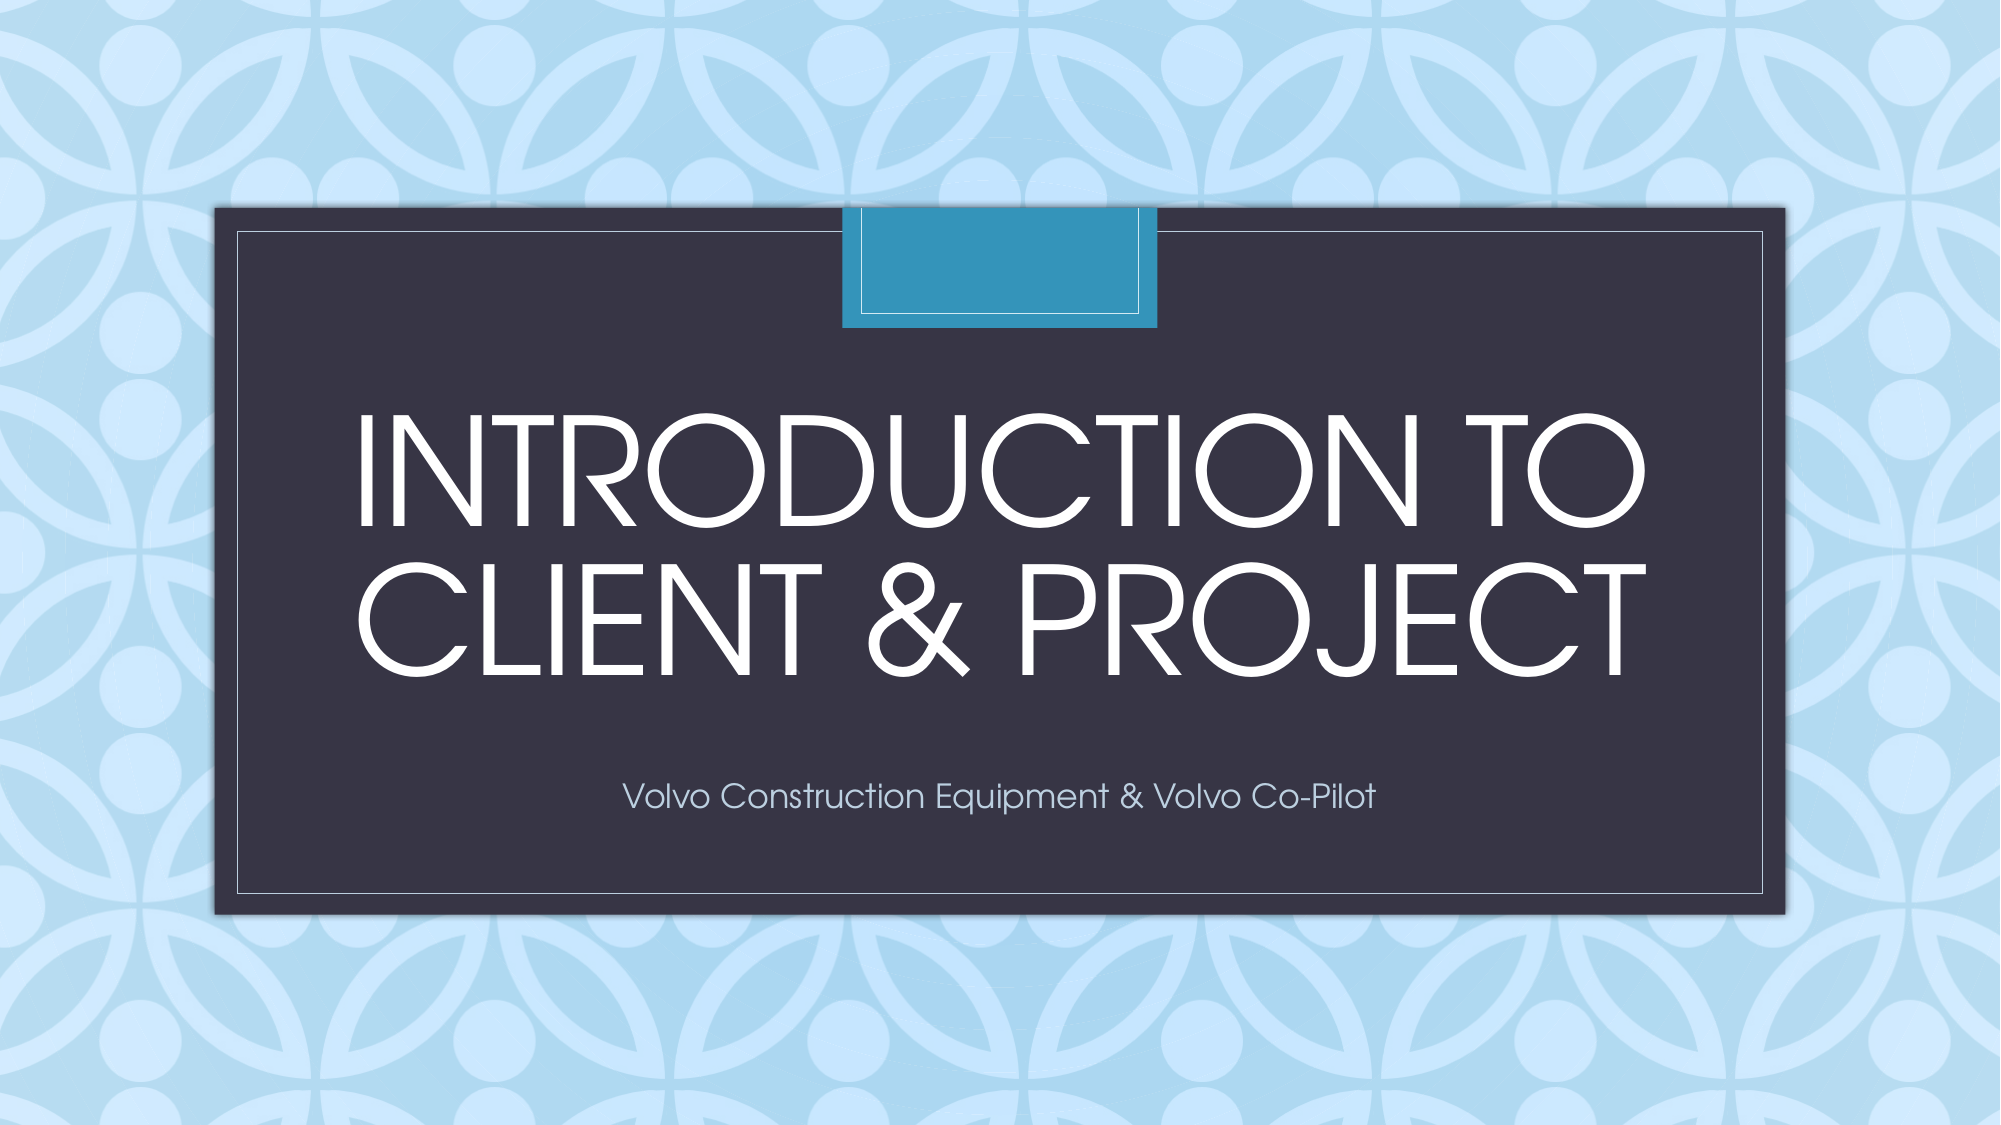

# Introduction to Client & Project
Volvo Construction Equipment & Volvo Co-Pilot